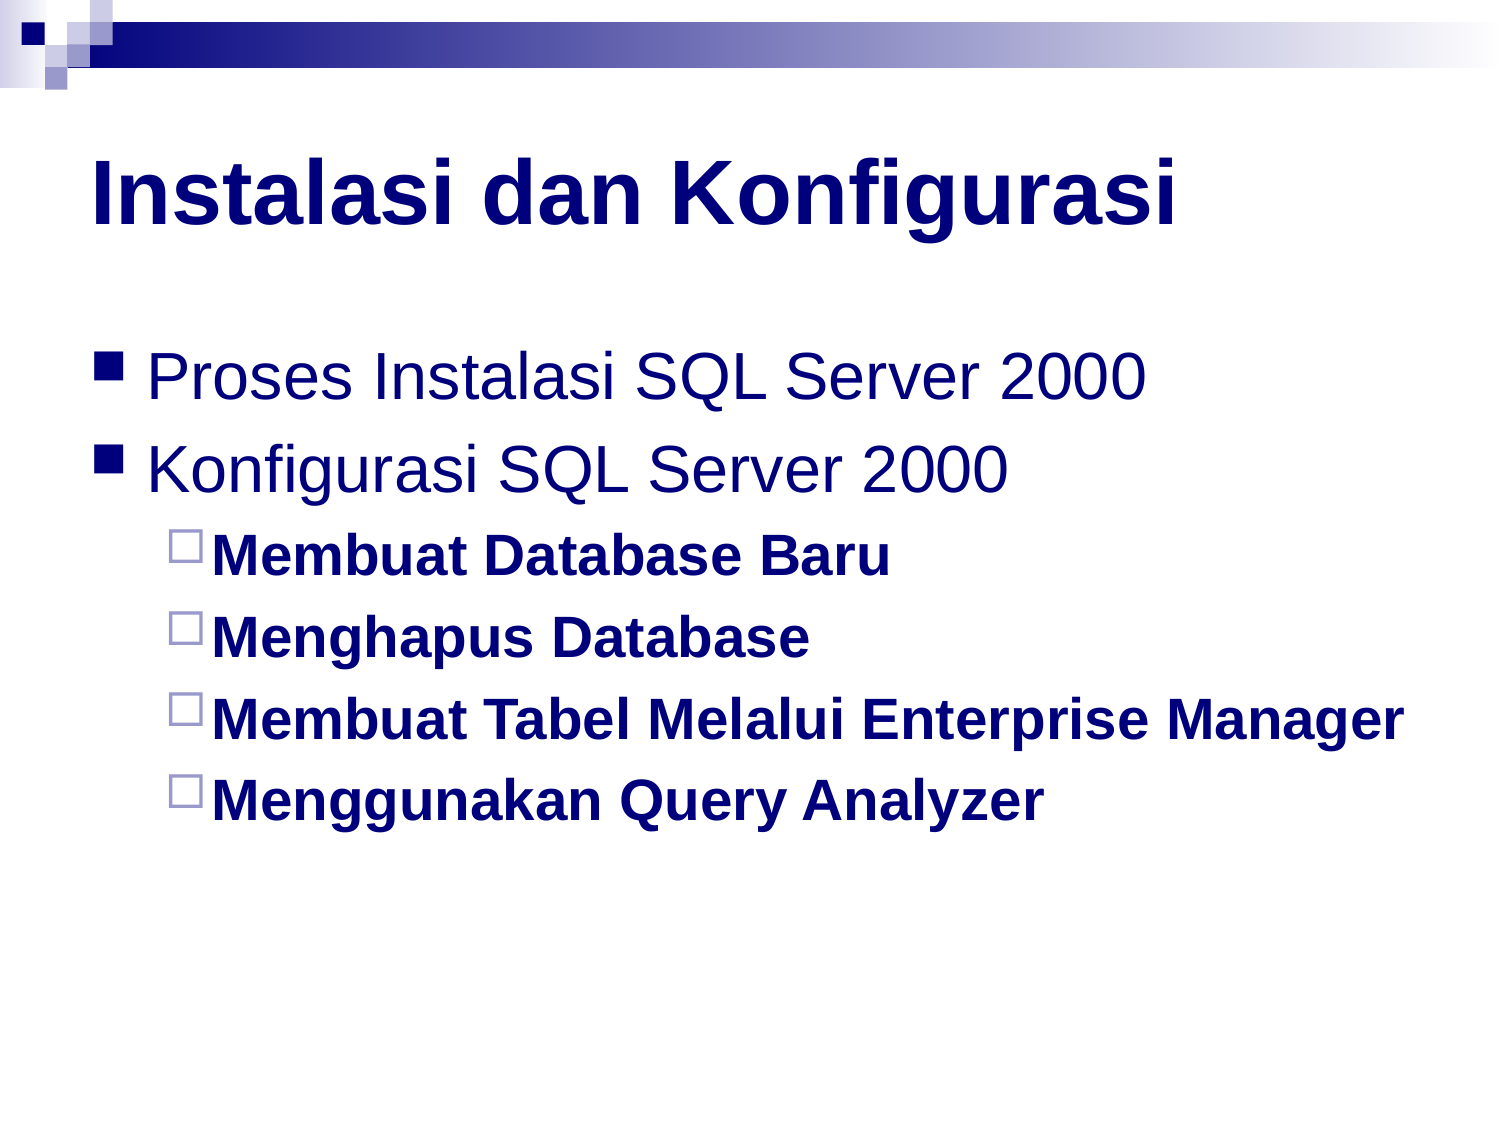

# Instalasi dan Konfigurasi
Proses Instalasi SQL Server 2000
Konfigurasi SQL Server 2000
Membuat Database Baru
Menghapus Database
Membuat Tabel Melalui Enterprise Manager
Menggunakan Query Analyzer